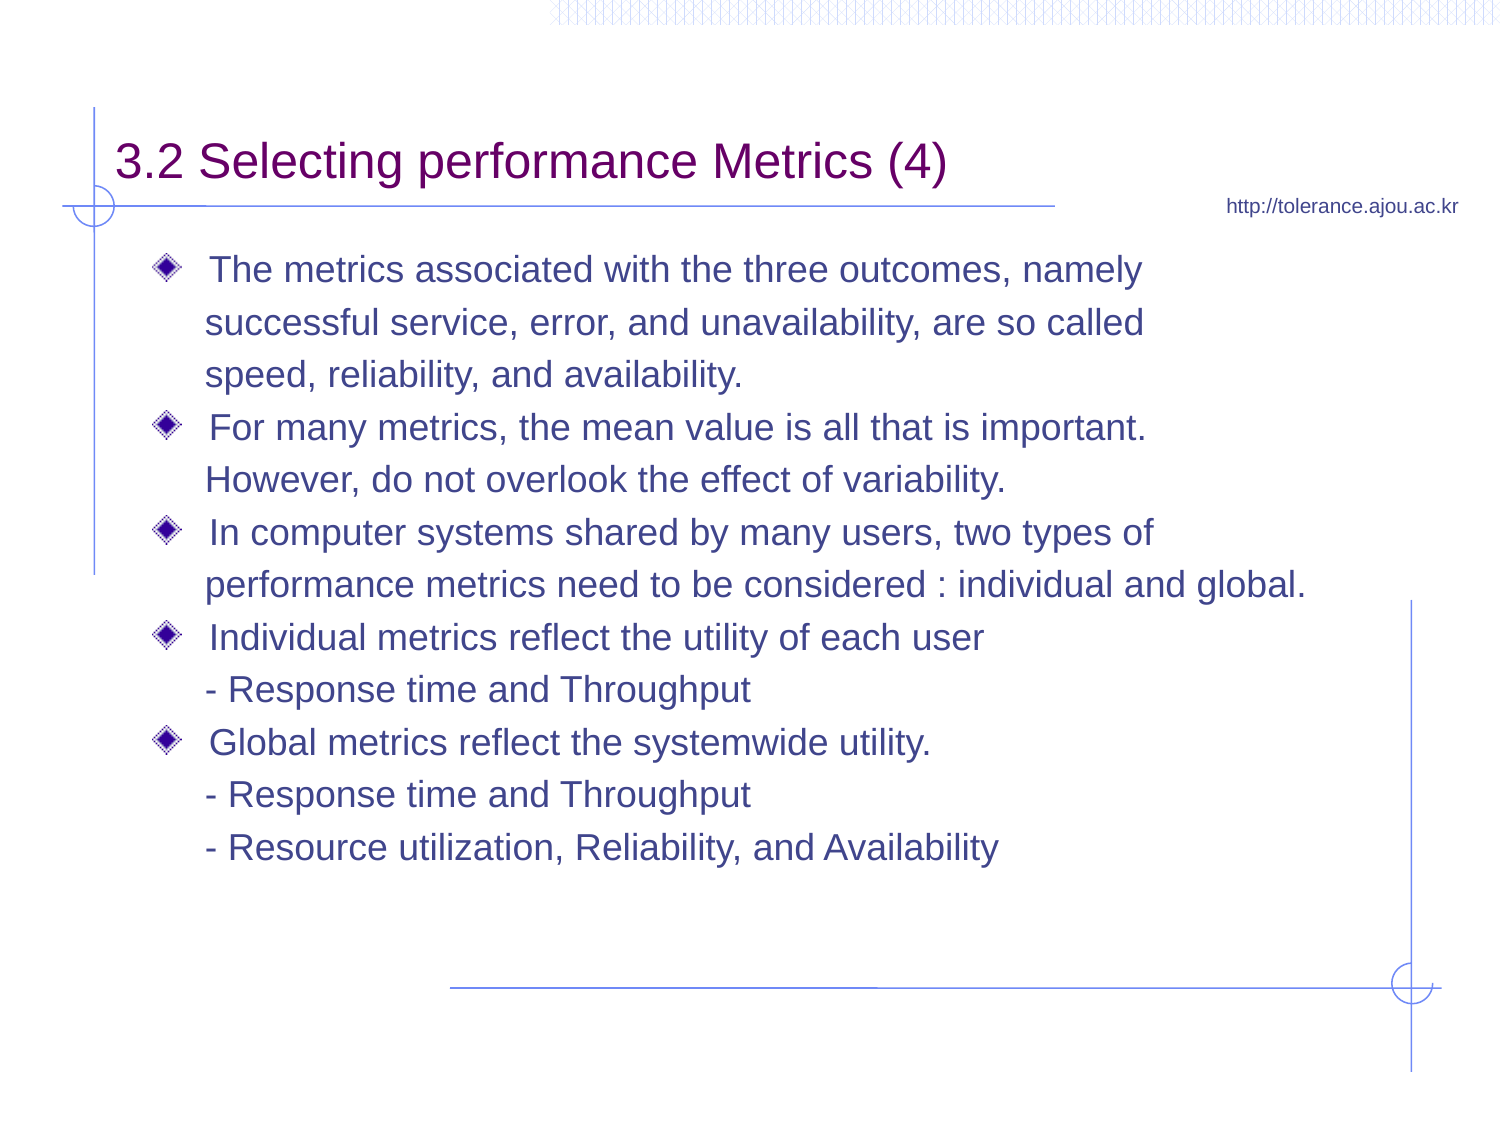

# 3.2 Selecting performance Metrics (4)
The metrics associated with the three outcomes, namely
     successful service, error, and unavailability, are so called
     speed, reliability, and availability.
For many metrics, the mean value is all that is important.
     However, do not overlook the effect of variability.
In computer systems shared by many users, two types of
     performance metrics need to be considered : individual and global.
Individual metrics reflect the utility of each user
     - Response time and Throughput
Global metrics reflect the systemwide utility.
     - Response time and Throughput
     - Resource utilization, Reliability, and Availability